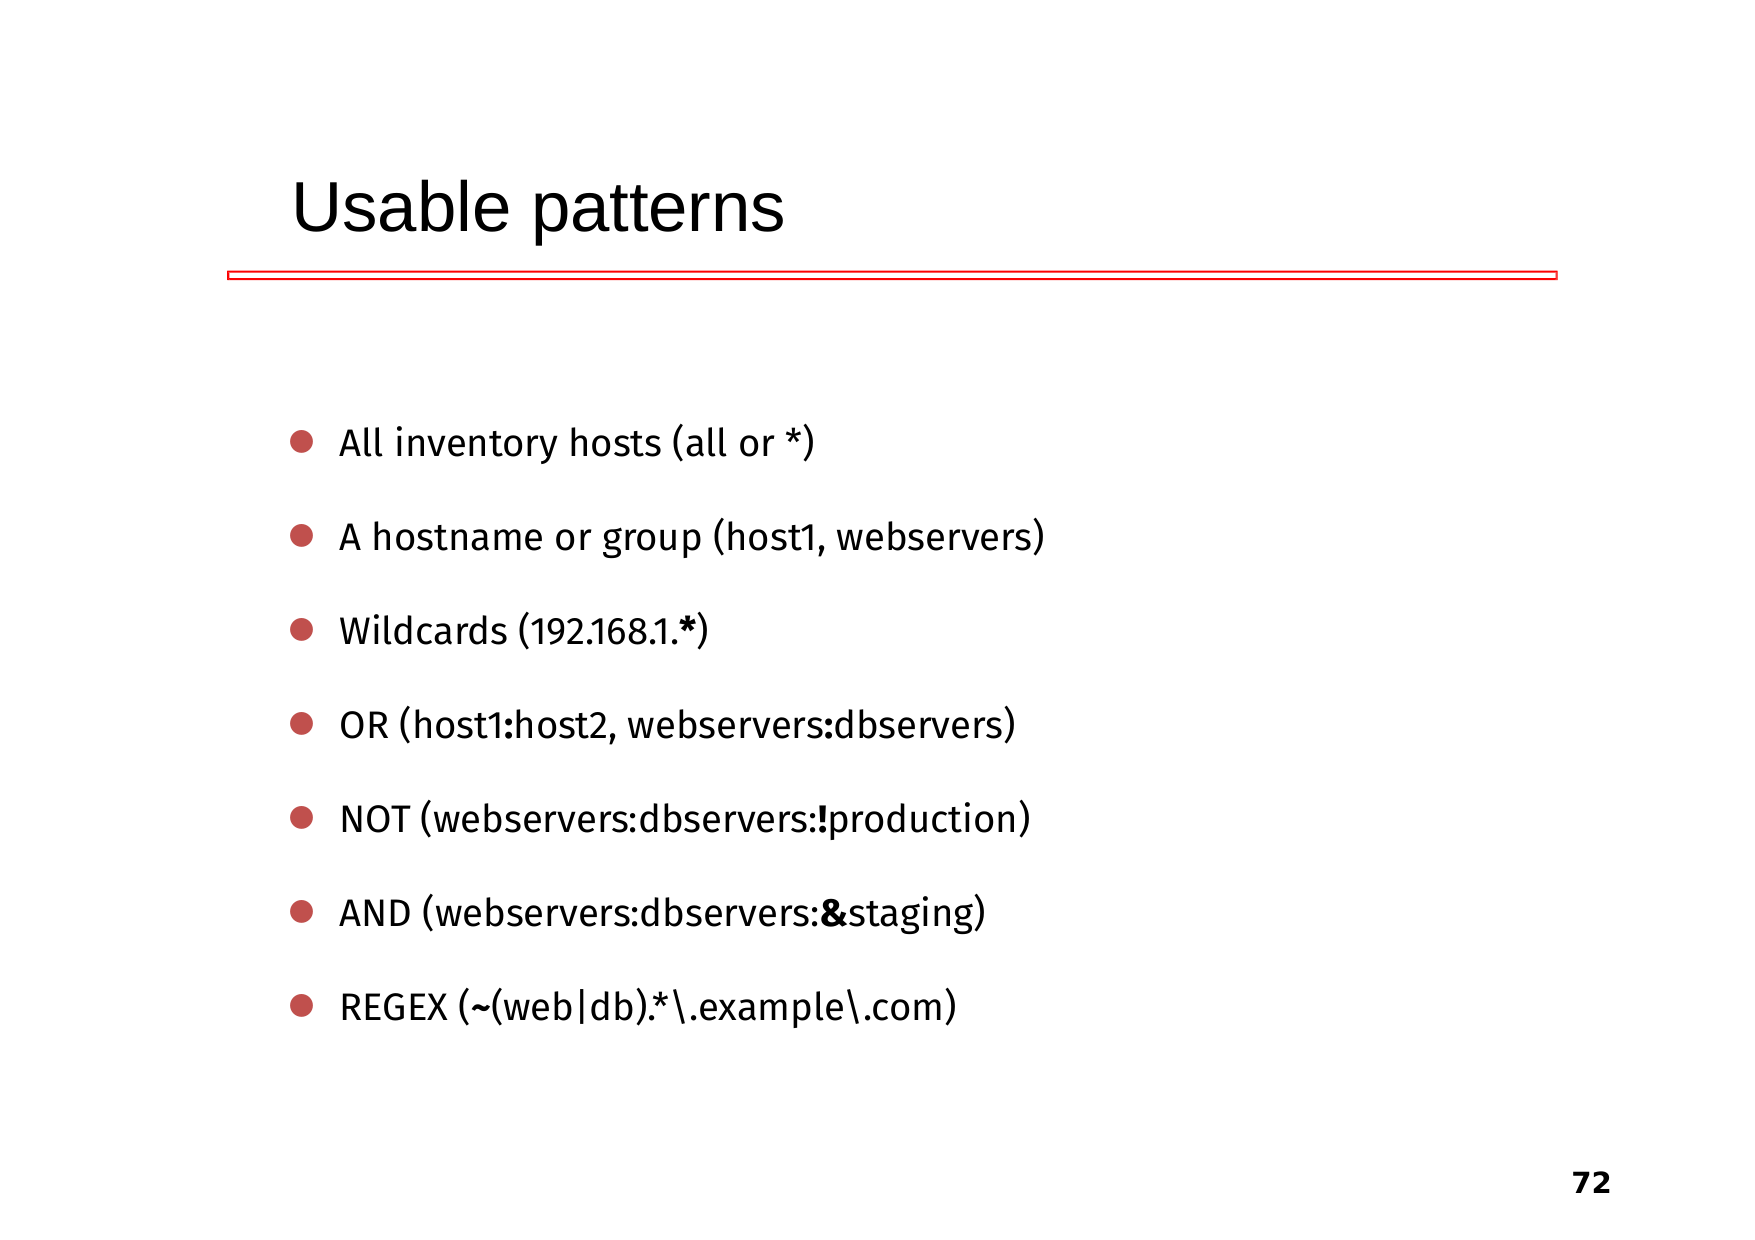

# Usable patterns
All inventory hosts (all or *)
A hostname or group (host1, webservers)
Wildcards (192.168.1.*)
OR (host1:host2, webservers:dbservers)
NOT (webservers:dbservers:!production)
AND (webservers:dbservers:&staging)
REGEX (~(web|db).*\.example\.com)
72